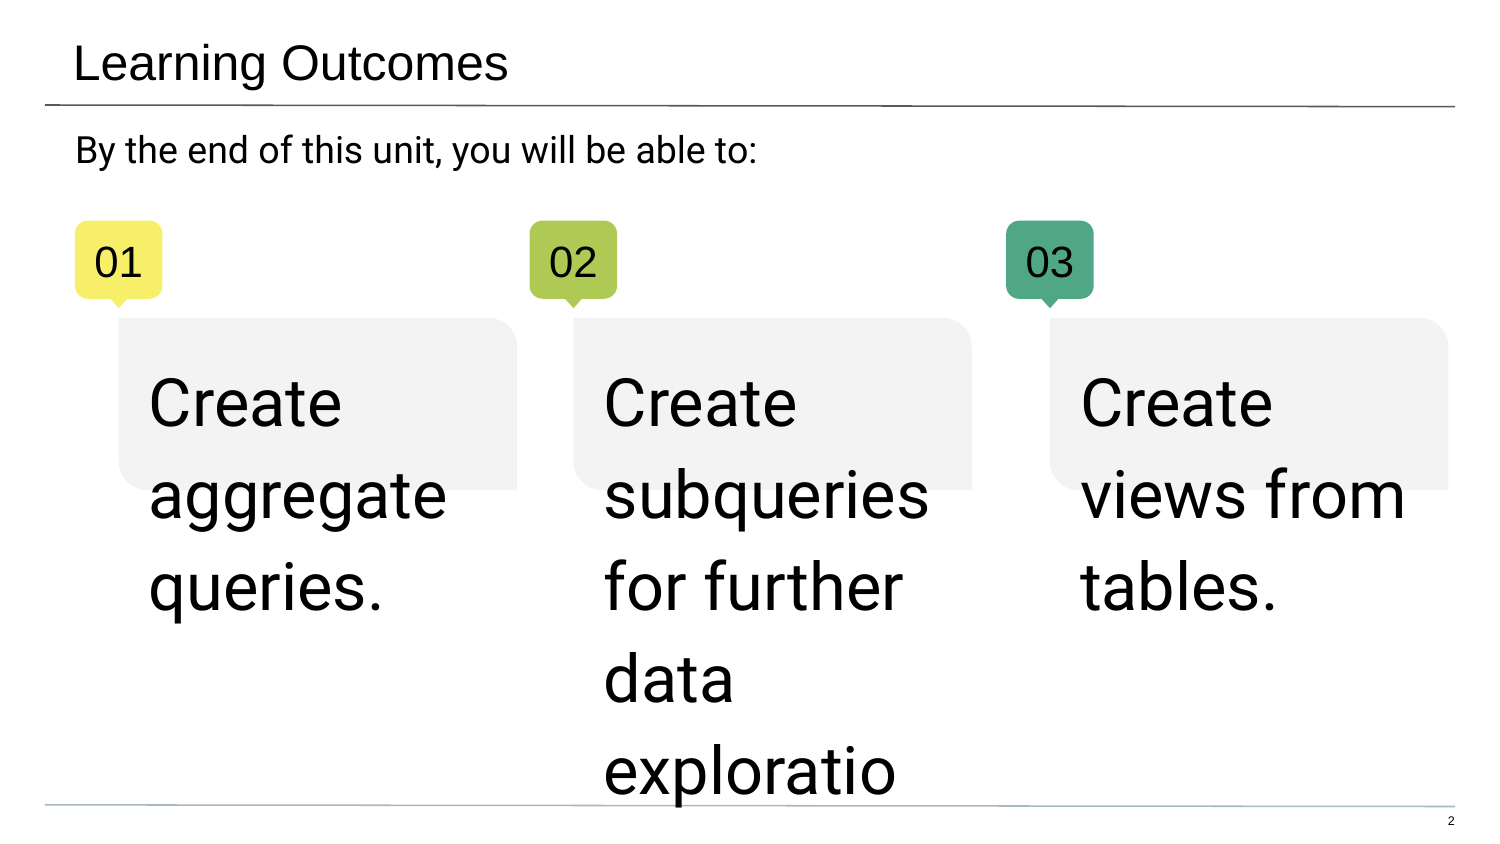

# Learning Outcomes
By the end of this unit, you will be able to:
Create aggregate queries.
Create subqueries for further data exploration.
Create views from tables.
2